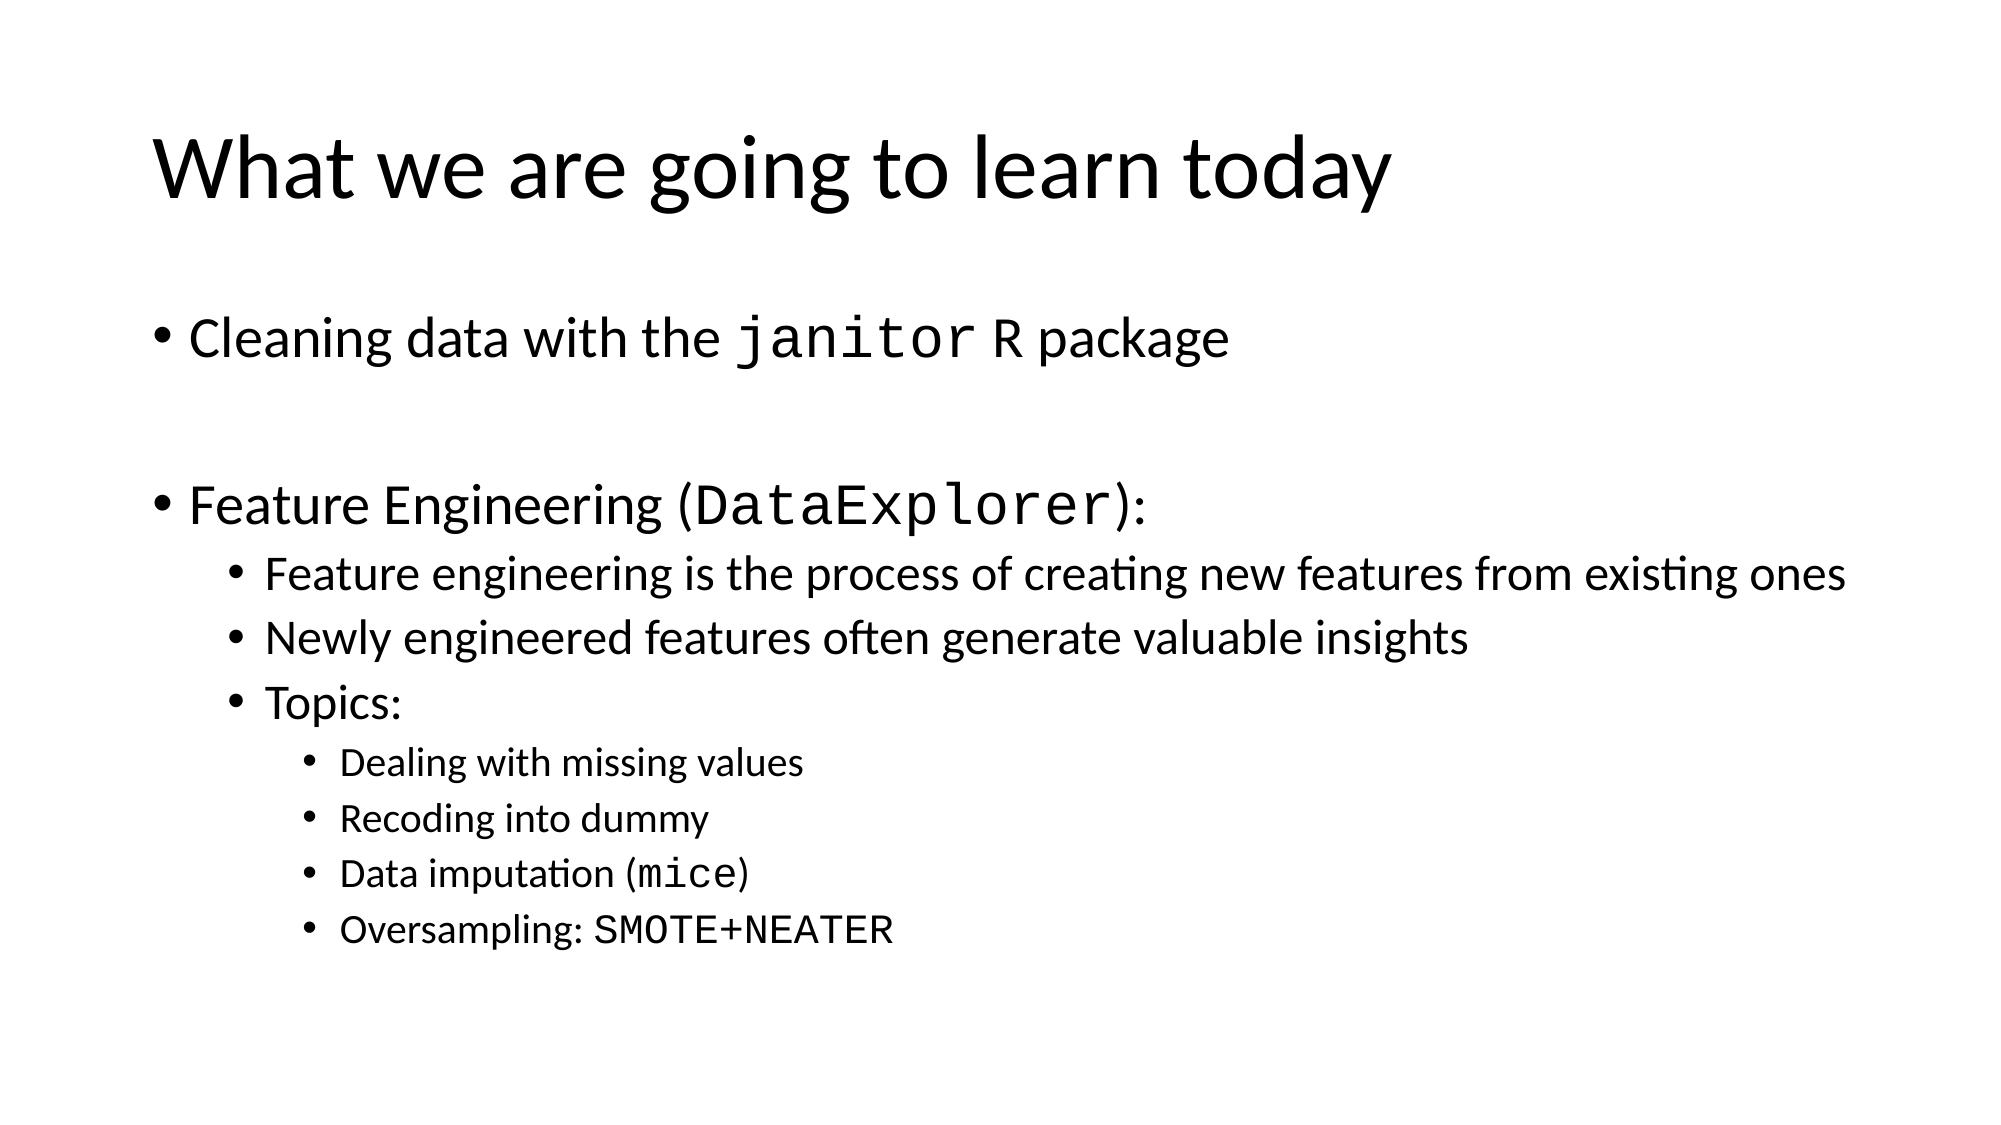

# What we are going to learn today
Cleaning data with the janitor R package

Feature Engineering (DataExplorer):
Feature engineering is the process of creating new features from existing ones
Newly engineered features often generate valuable insights
Topics:
Dealing with missing values
Recoding into dummy
Data imputation (mice)
Oversampling: SMOTE+NEATER